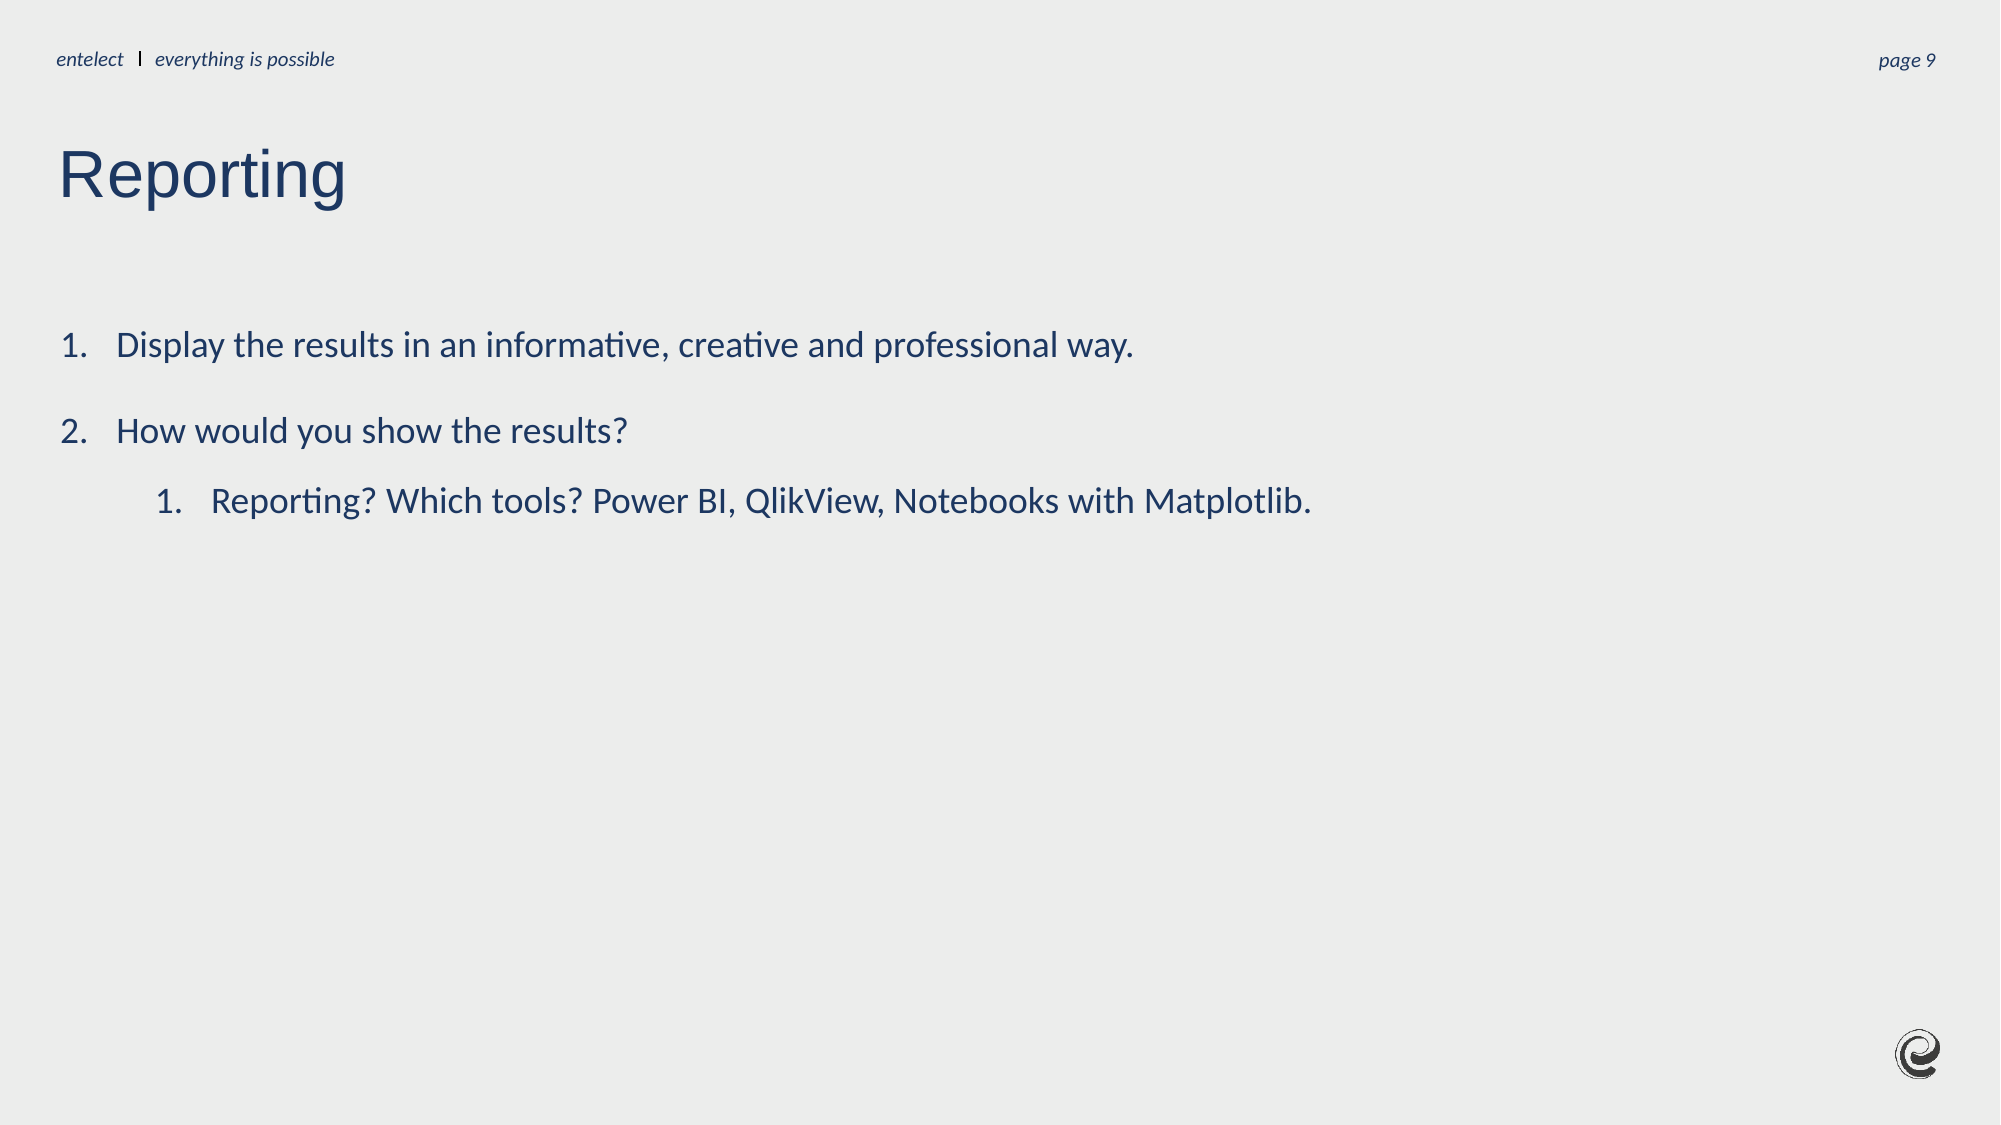

page
9
# Reporting

Display the results in an informative, creative and professional way.
How would you show the results?
Reporting? Which tools? Power BI, QlikView, Notebooks with Matplotlib.